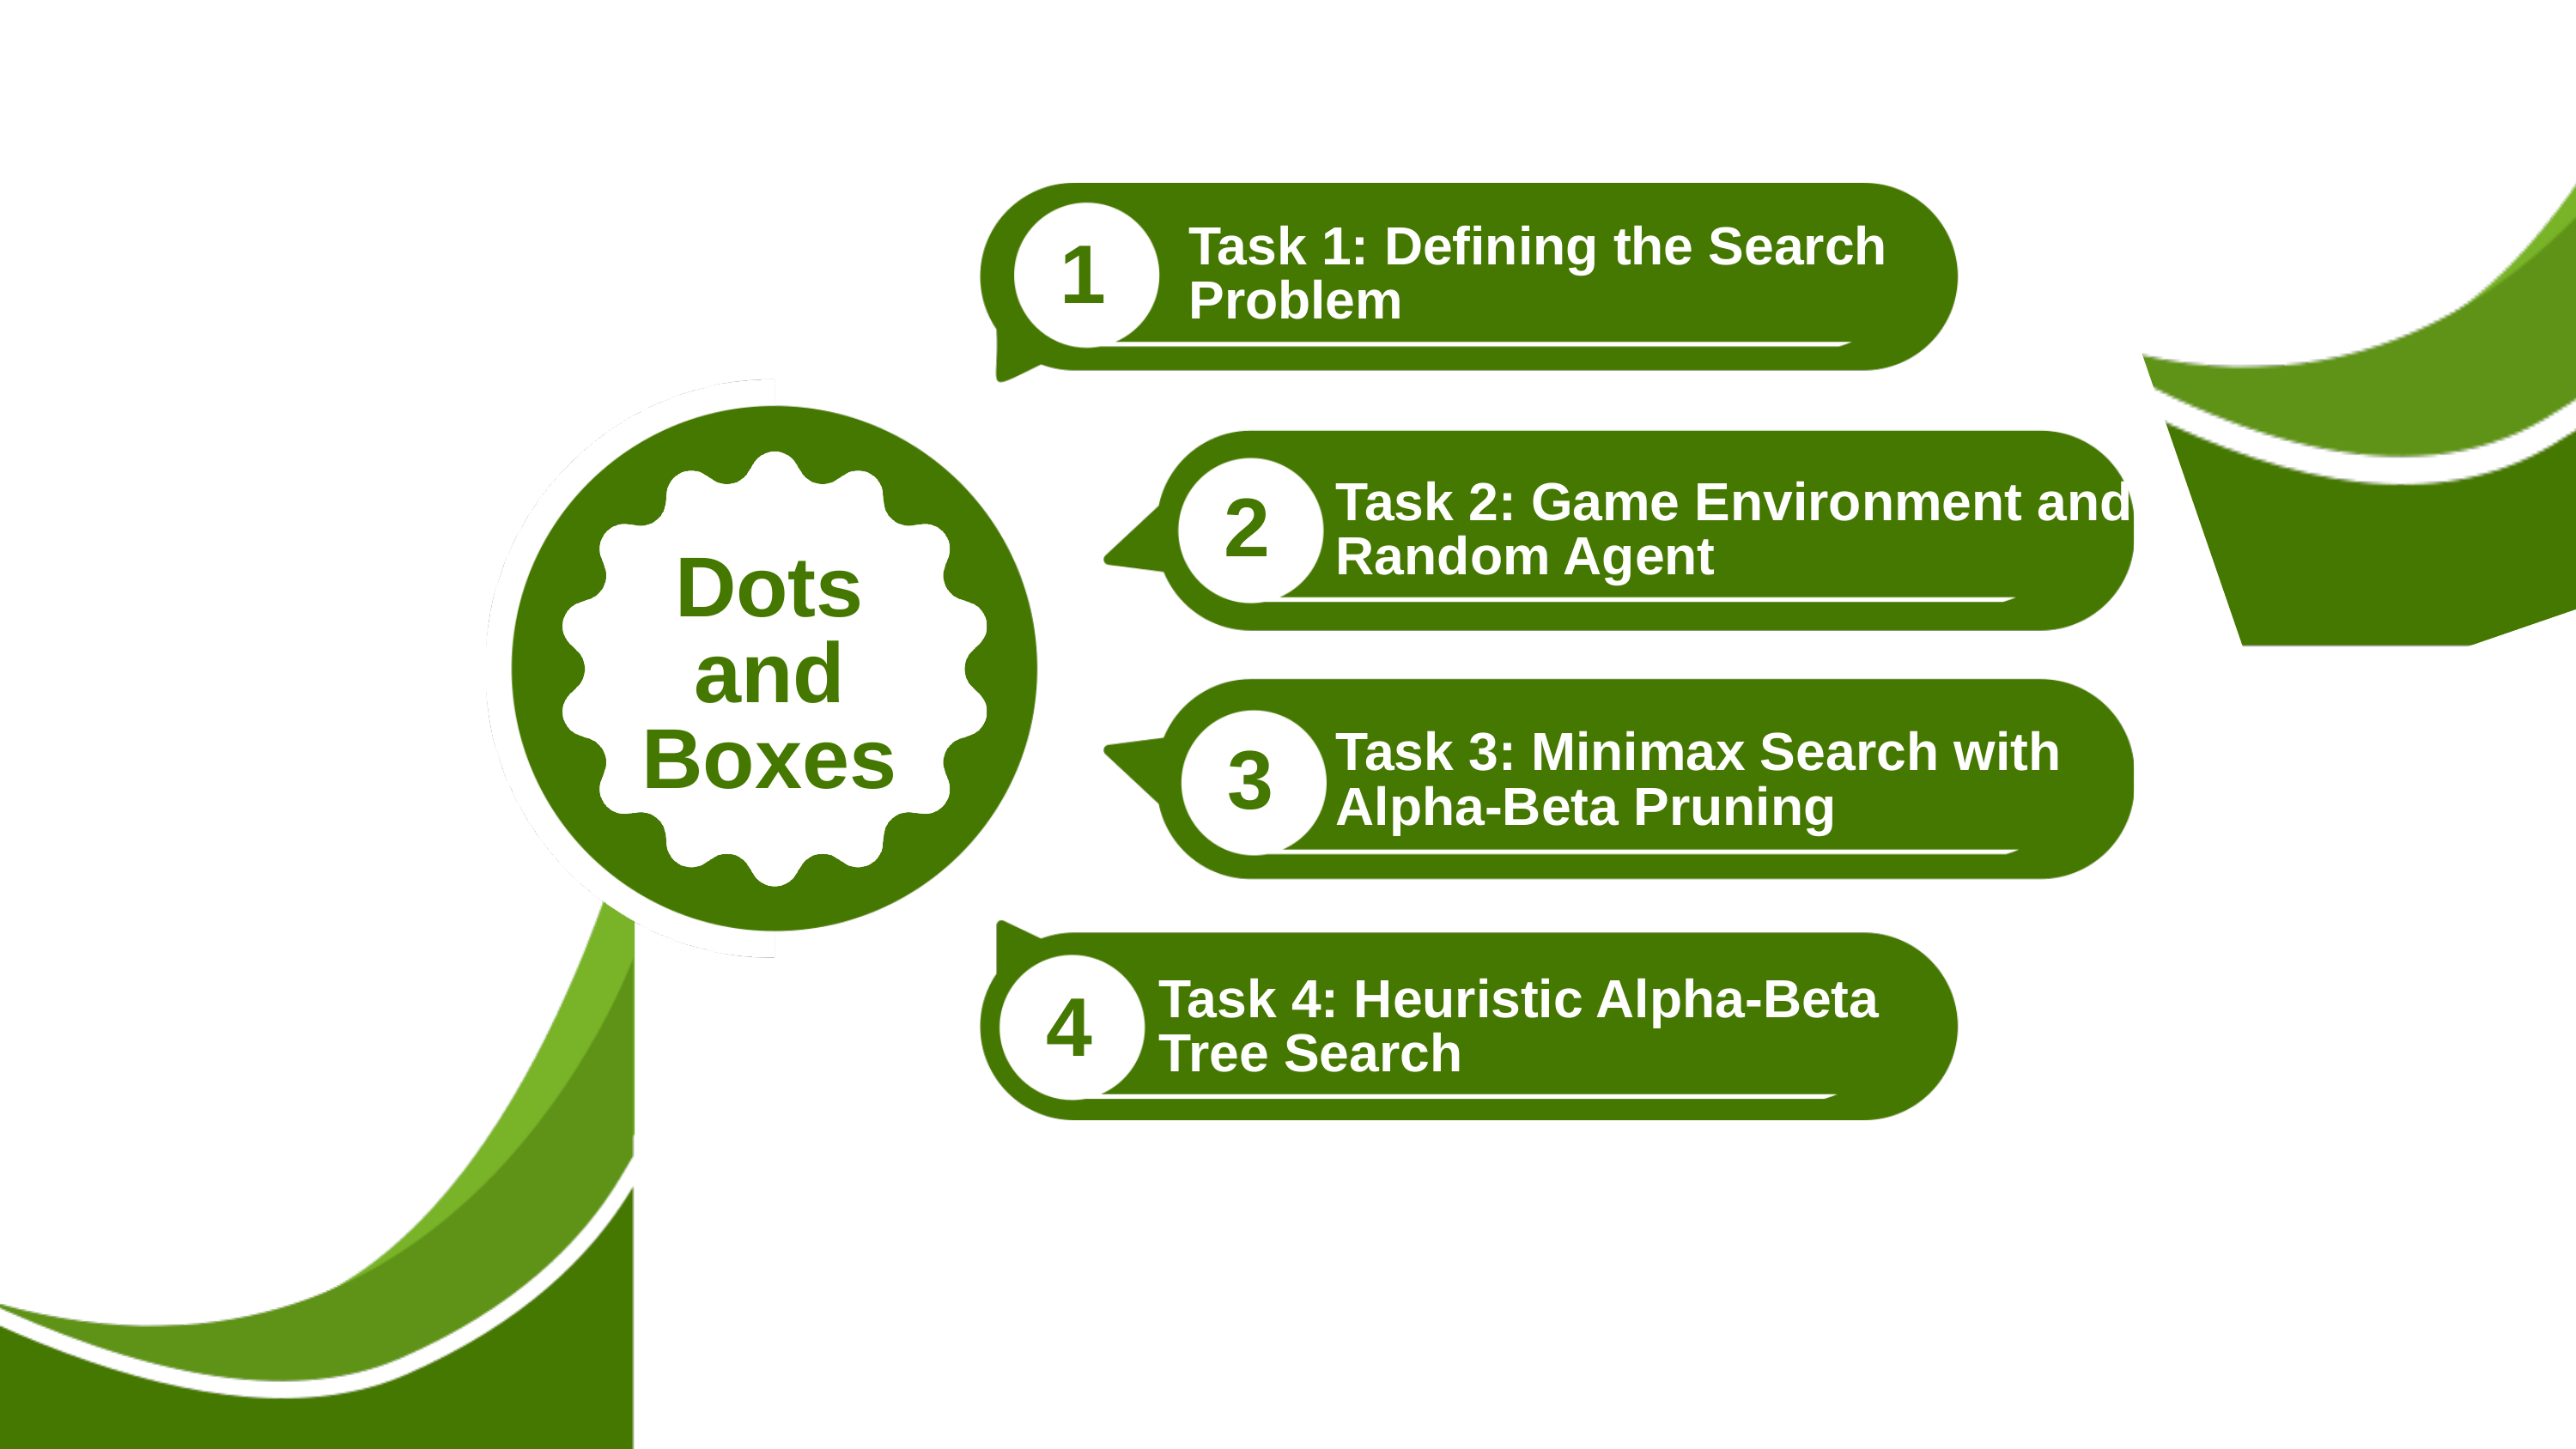

Task 1: Defining the Search Problem
1

Task 2: Game Environment and Random Agent
2
Dots and Boxes
Task 3: Minimax Search with Alpha-Beta Pruning
3

Task 4: Heuristic Alpha-Beta Tree Search
4